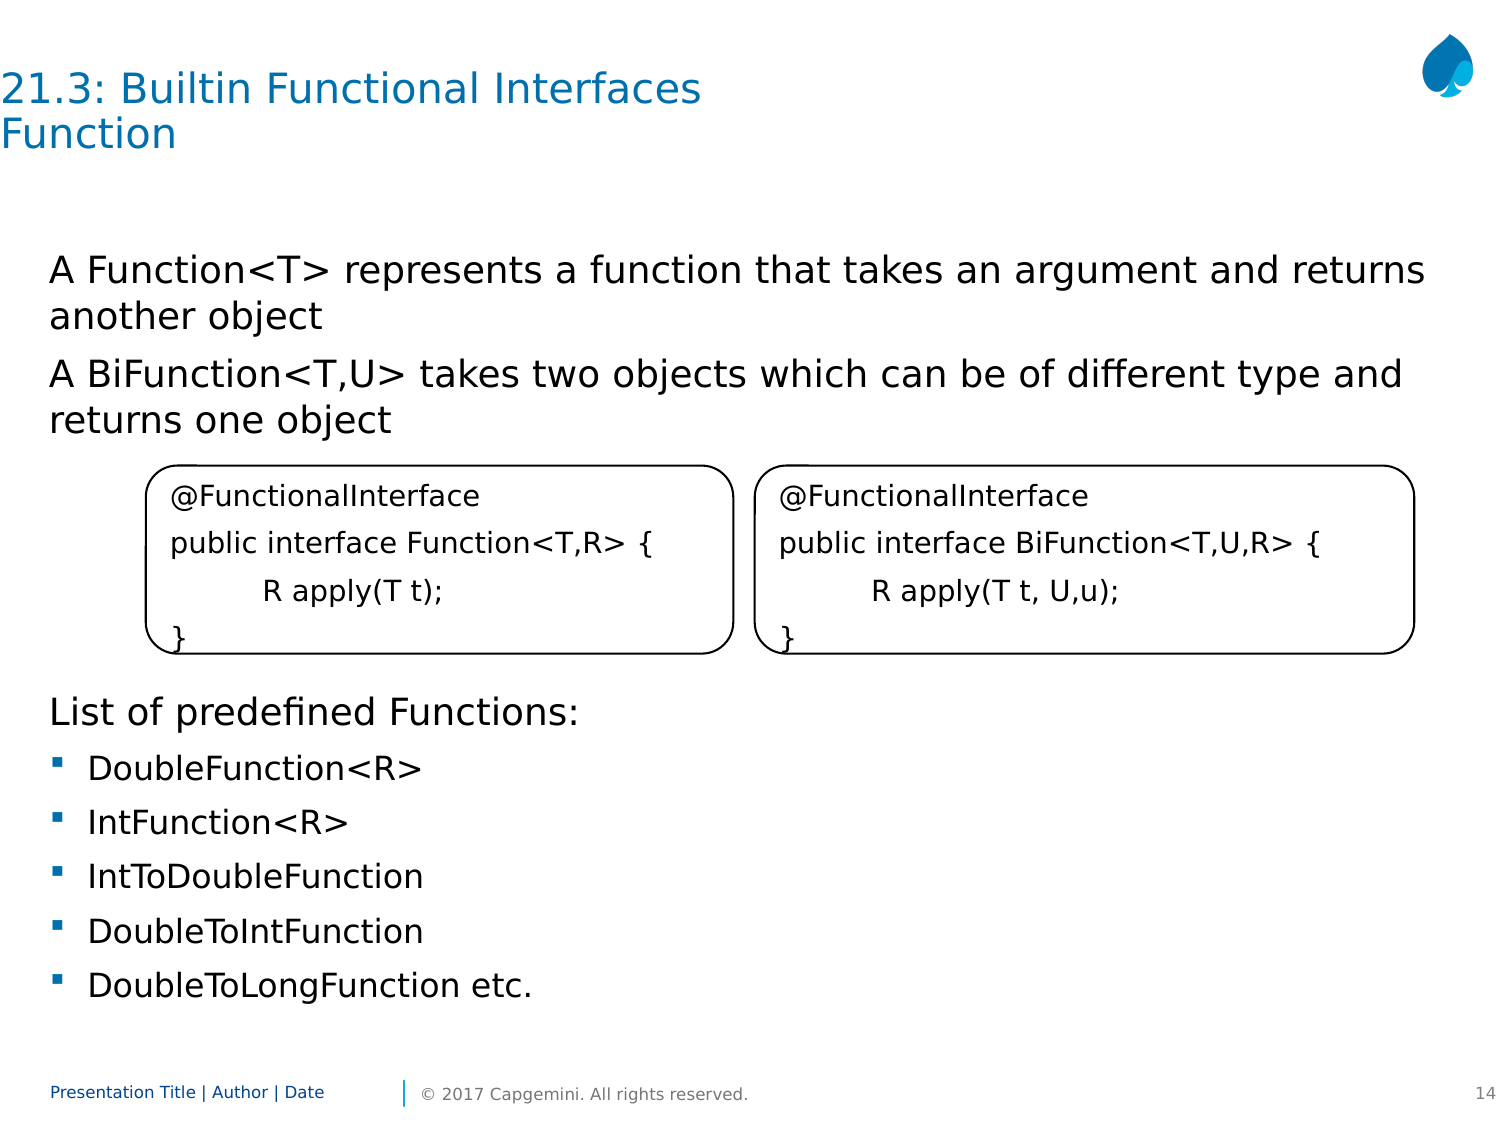

21.3: Builtin Functional Interfaces
Function
A Function<T> represents a function that takes an argument and returns another object
A BiFunction<T,U> takes two objects which can be of different type and returns one object

List of predefined Functions:
DoubleFunction<R>
IntFunction<R>
IntToDoubleFunction
DoubleToIntFunction
DoubleToLongFunction etc.

@FunctionalInterface
public interface Function<T,R> {
          R apply(T t);
}
@FunctionalInterface
public interface BiFunction<T,U,R> {
          R apply(T t, U,u);
}